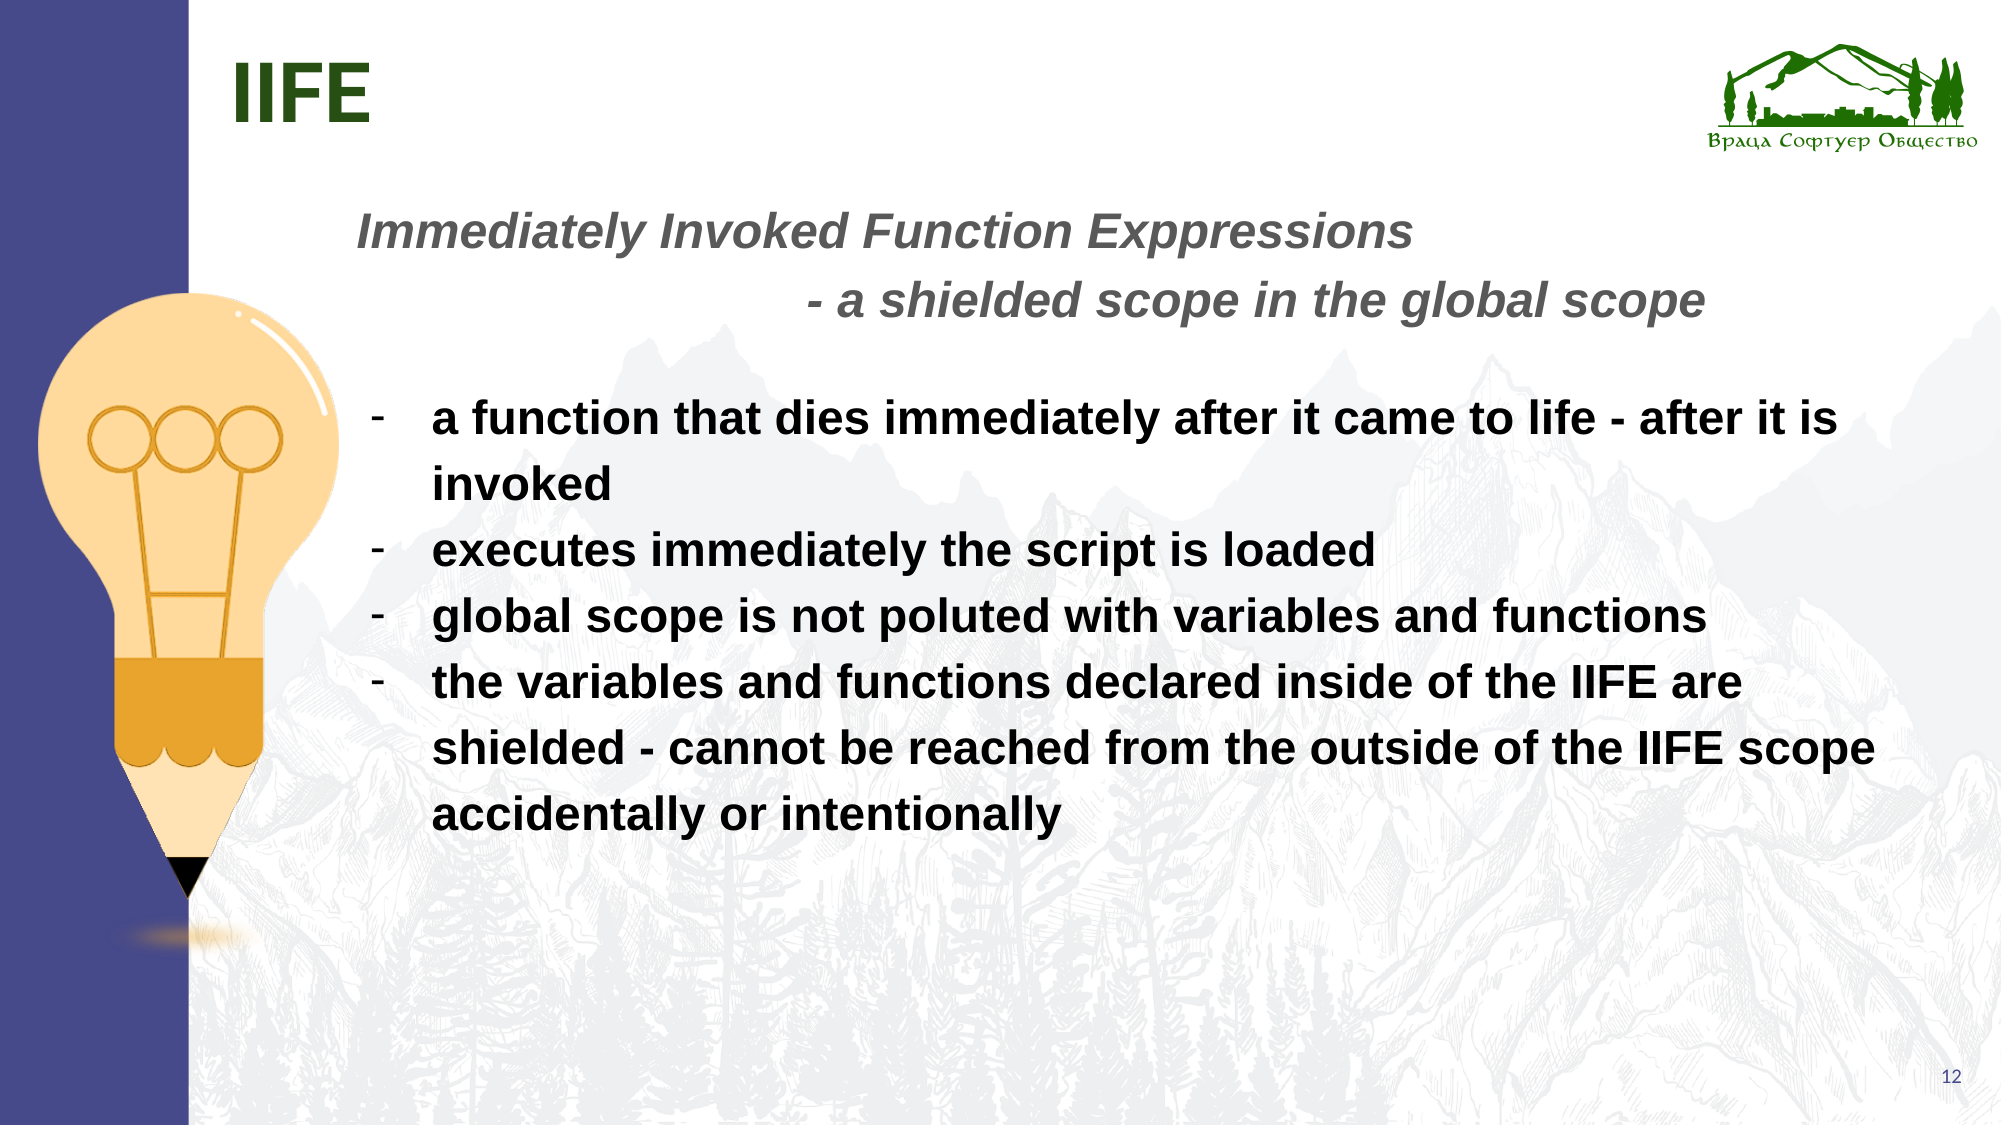

# IIFE
Immediately Invoked Function Exppressions
- a shielded scope in the global scope
a function that dies immediately after it came to life - after it is invoked
executes immediately the script is loaded
global scope is not poluted with variables and functions
the variables and functions declared inside of the IIFE are shielded - cannot be reached from the outside of the IIFE scope accidentally or intentionally

12